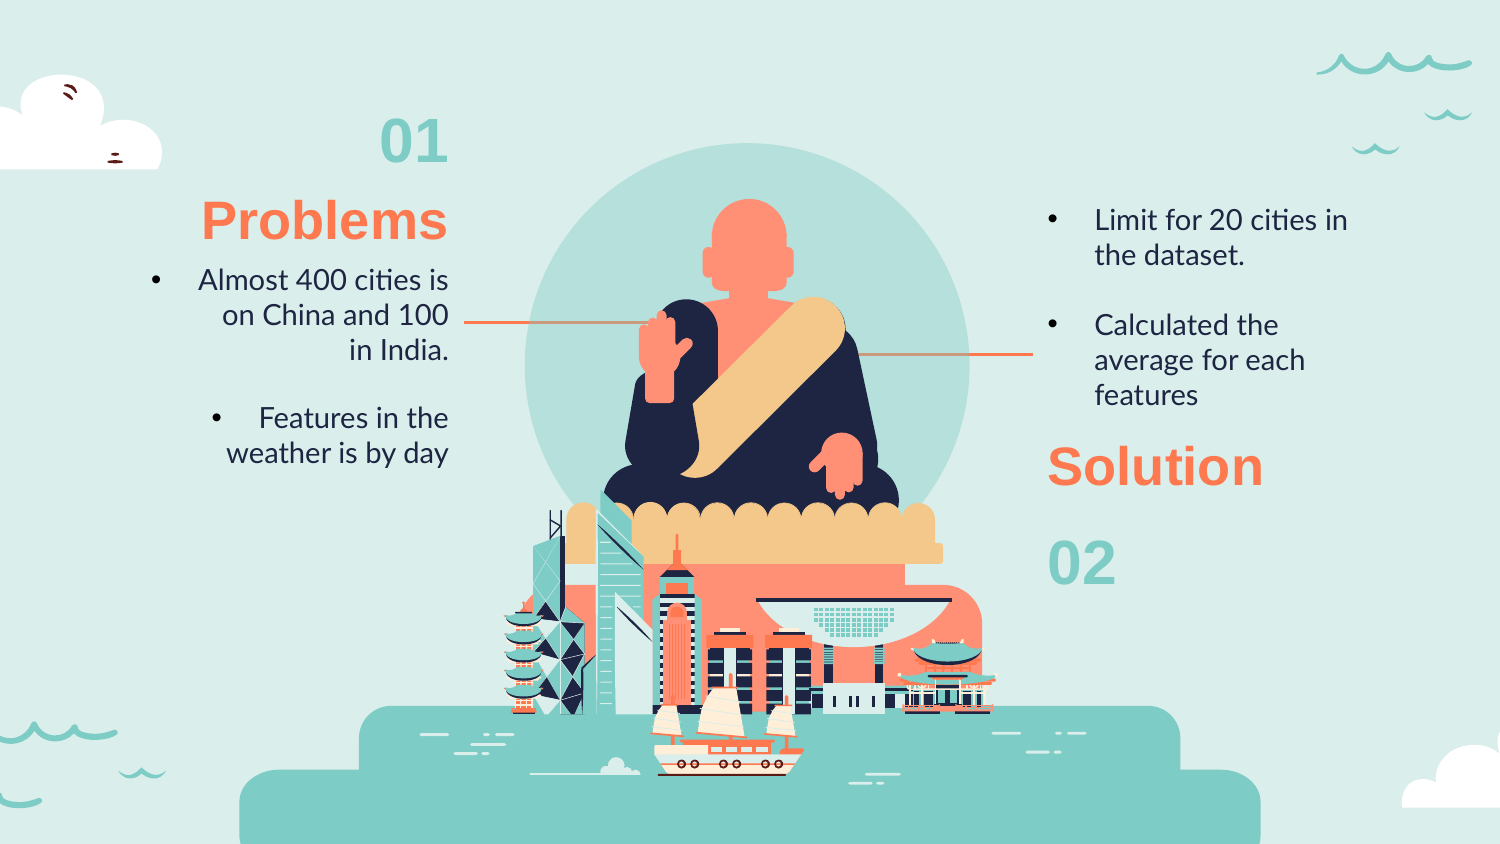

01

Problems
Almost 400 cities is on China and 100 in India.
Features in the weather is by day
Limit for 20 cities in the dataset.

Calculated the average for each features
Solution
02